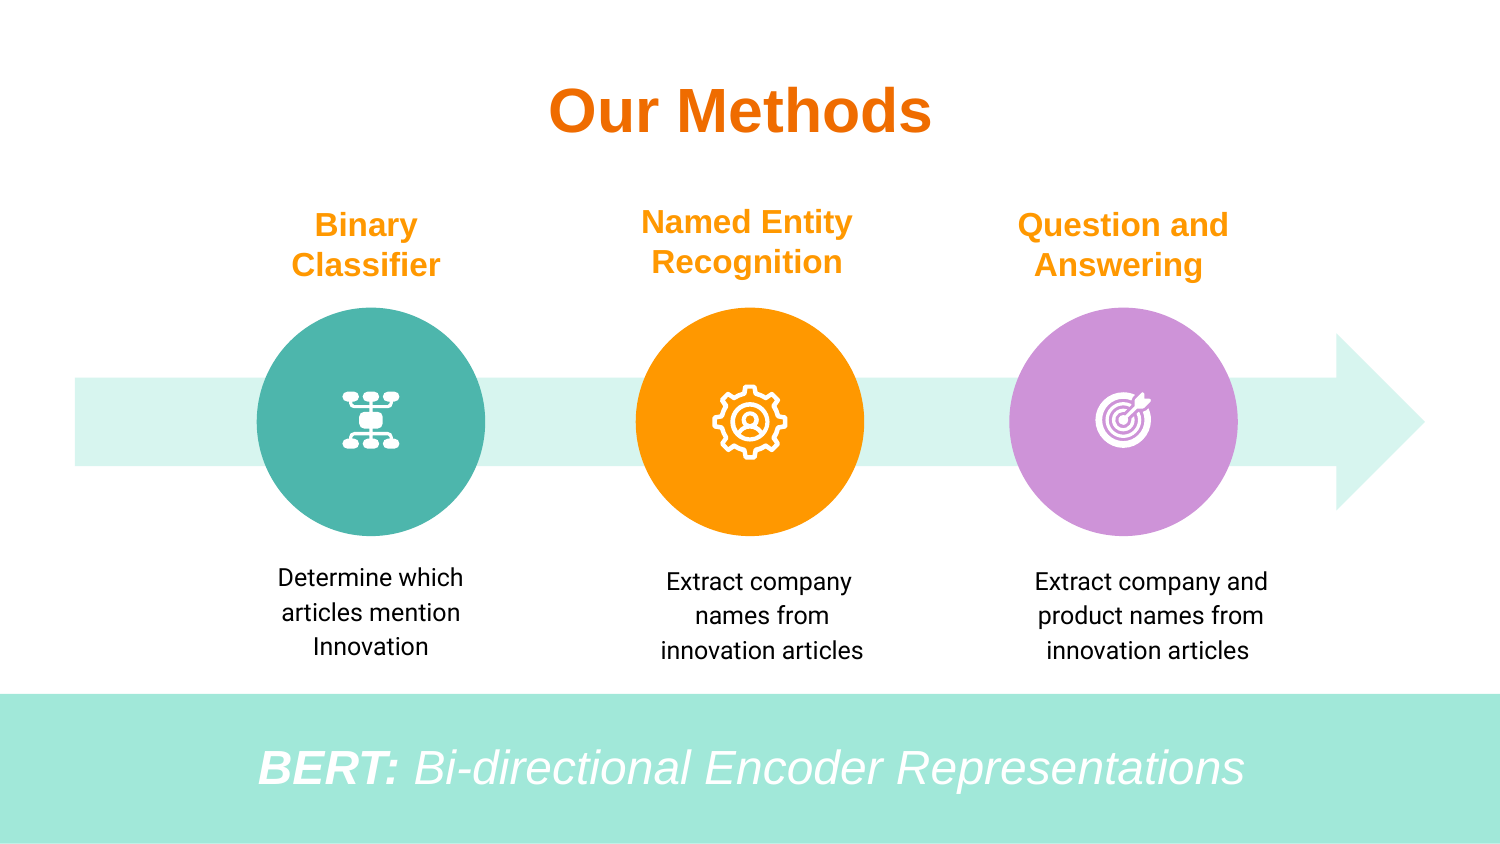

# Our Methods
Named Entity Recognition
Binary
Classifier
Question and Answering

Determine which articles mention Innovation
Extract company  names from innovation articles
Extract company and product names from innovation articles

BERT: Bi-directional Encoder Representations